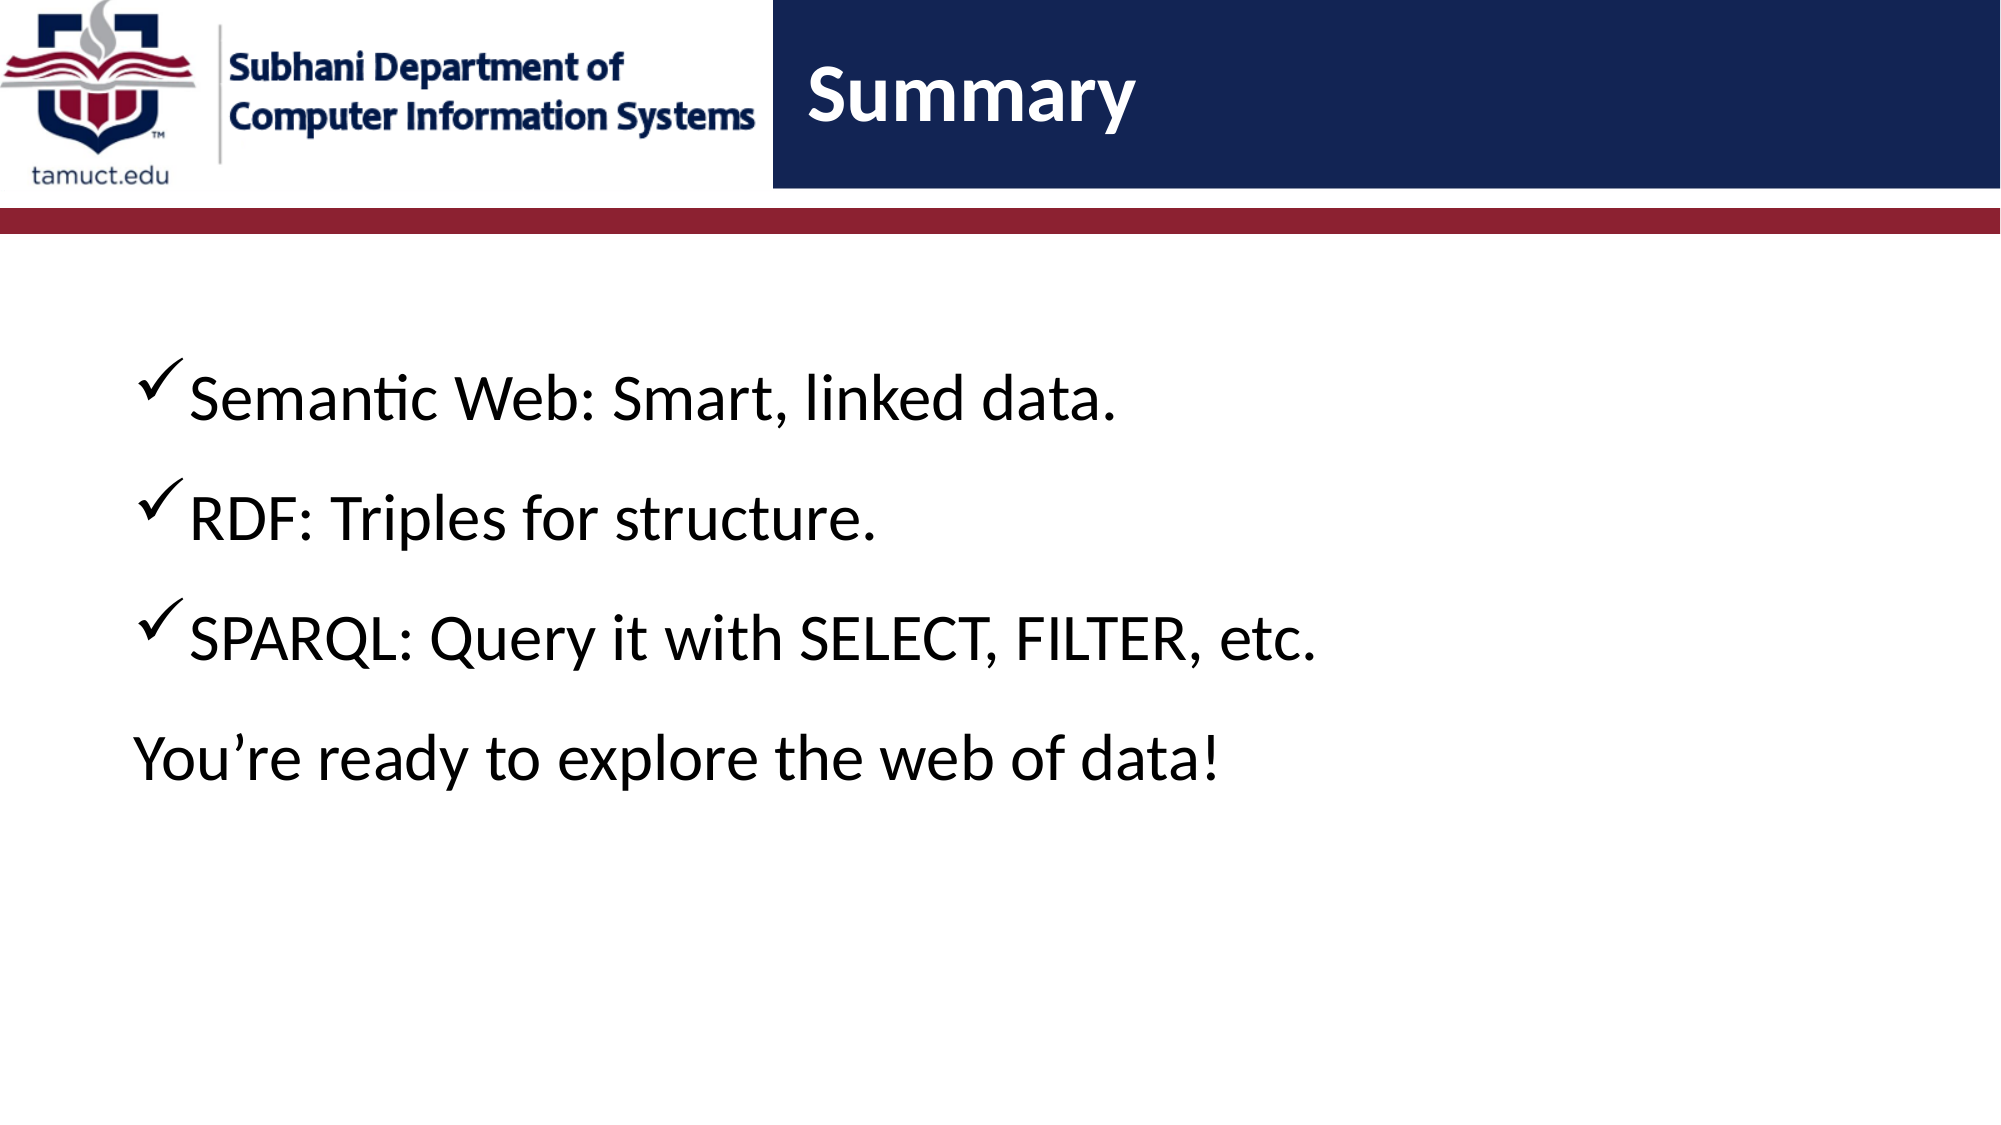

# Summary
Semantic Web: Smart, linked data.
RDF: Triples for structure.
SPARQL: Query it with SELECT, FILTER, etc.
You’re ready to explore the web of data!